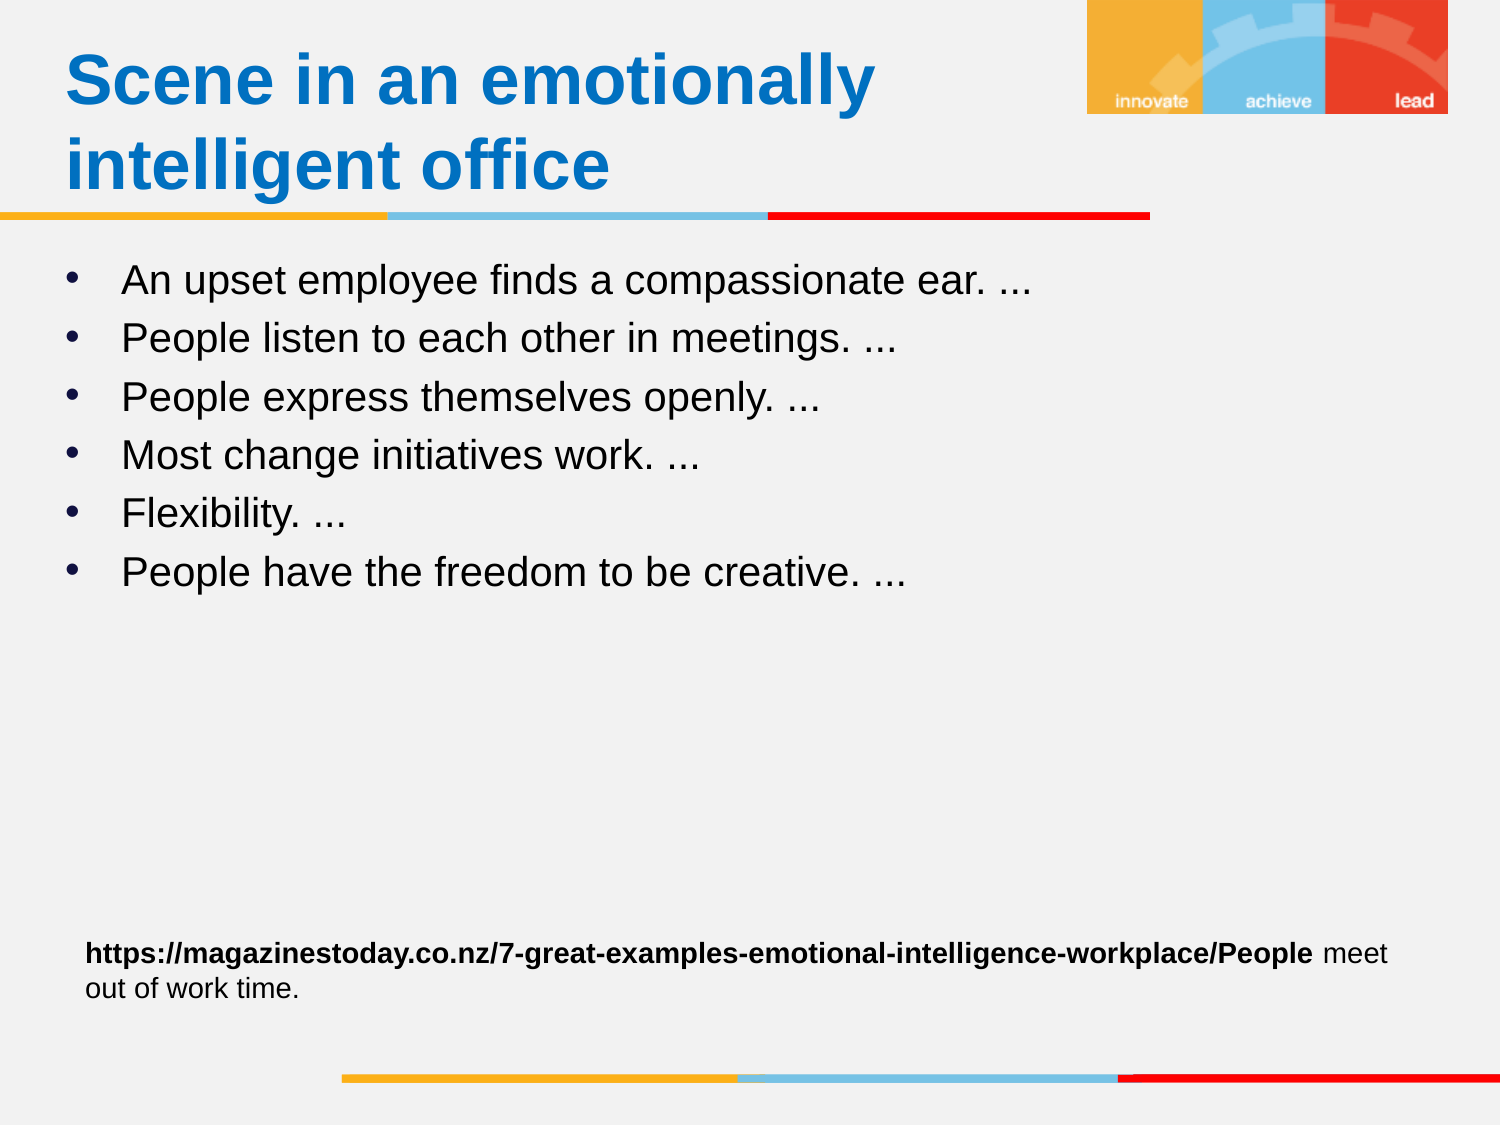

Scene in an emotionally intelligent office
An upset employee finds a compassionate ear. ...
People listen to each other in meetings. ...
People express themselves openly. ...
Most change initiatives work. ...
Flexibility. ...
People have the freedom to be creative. ...
https://magazinestoday.co.nz/7-great-examples-emotional-intelligence-workplace/People meet out of work time.